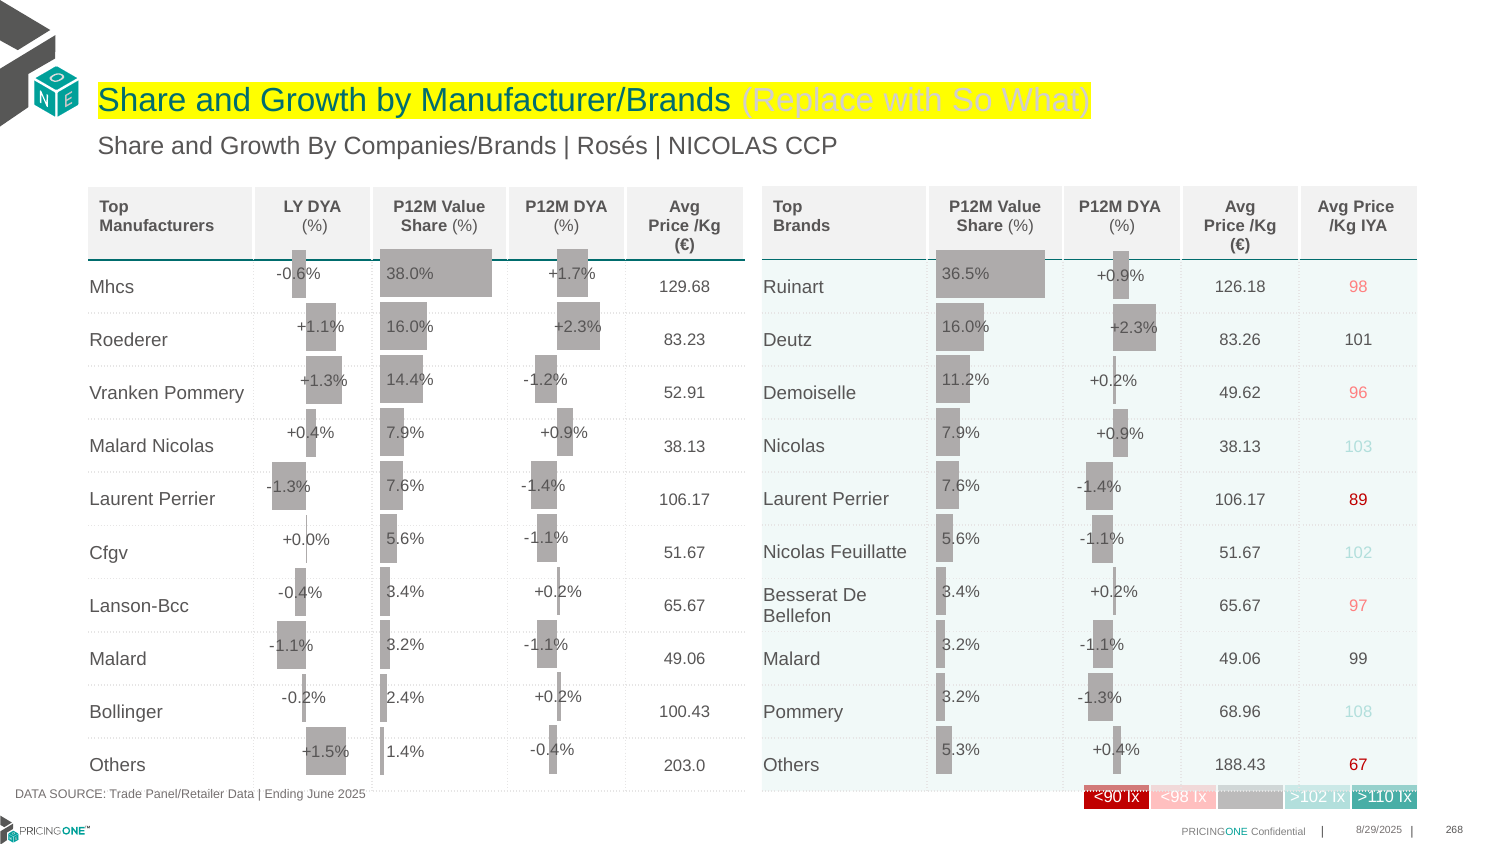

# Share and Growth by Manufacturer/Brands (Replace with So What)

Share and Growth By Companies/Brands | Rosés | NICOLAS CCP
| Top Brands | P12M Value Share (%) | P12M DYA (%) | Avg Price /Kg (€) | Avg Price /Kg IYA |
| --- | --- | --- | --- | --- |
| Ruinart |  |  | 126.18 | 98 |
| Deutz |  |  | 83.26 | 101 |
| Demoiselle |  |  | 49.62 | 96 |
| Nicolas |  |  | 38.13 | 103 |
| Laurent Perrier |  |  | 106.17 | 89 |
| Nicolas Feuillatte |  |  | 51.67 | 102 |
| Besserat De Bellefon |  |  | 65.67 | 97 |
| Malard |  |  | 49.06 | 99 |
| Pommery |  |  | 68.96 | 108 |
| Others |  |  | 188.43 | 67 |
| Top Manufacturers | LY DYA (%) | P12M Value Share (%) | P12M DYA (%) | Avg Price /Kg (€) |
| --- | --- | --- | --- | --- |
| Mhcs |  |  |  | 129.68 |
| Roederer |  |  |  | 83.23 |
| Vranken Pommery |  |  |  | 52.91 |
| Malard Nicolas |  |  |  | 38.13 |
| Laurent Perrier |  |  |  | 106.17 |
| Cfgv |  |  |  | 51.67 |
| Lanson-Bcc |  |  |  | 65.67 |
| Malard |  |  |  | 49.06 |
| Bollinger |  |  |  | 100.43 |
| Others |  |  |  | 203.0 |

### Chart

| Category | Share DYA P12M |
|---|---|
|  | 0.016984634927280917 |

### Chart

| Category | Value Share P12M |
|---|---|
|  | 0.3802909703213526 |

### Chart

| Category | Share DYA LY |
|---|---|
|  | -0.005536394986322912 |

### Chart

| Category | Value Share |
|---|---|
|  | 0.3648801994574302 |

### Chart

| Category | Share DYA |
|---|---|
|  | 0.00902231591883268 |
DATA SOURCE: Trade Panel/Retailer Data | Ending June 2025
| <90 Ix | <98 Ix |  | >102 Ix | >110 Ix |
| --- | --- | --- | --- | --- |

8/29/2025
268